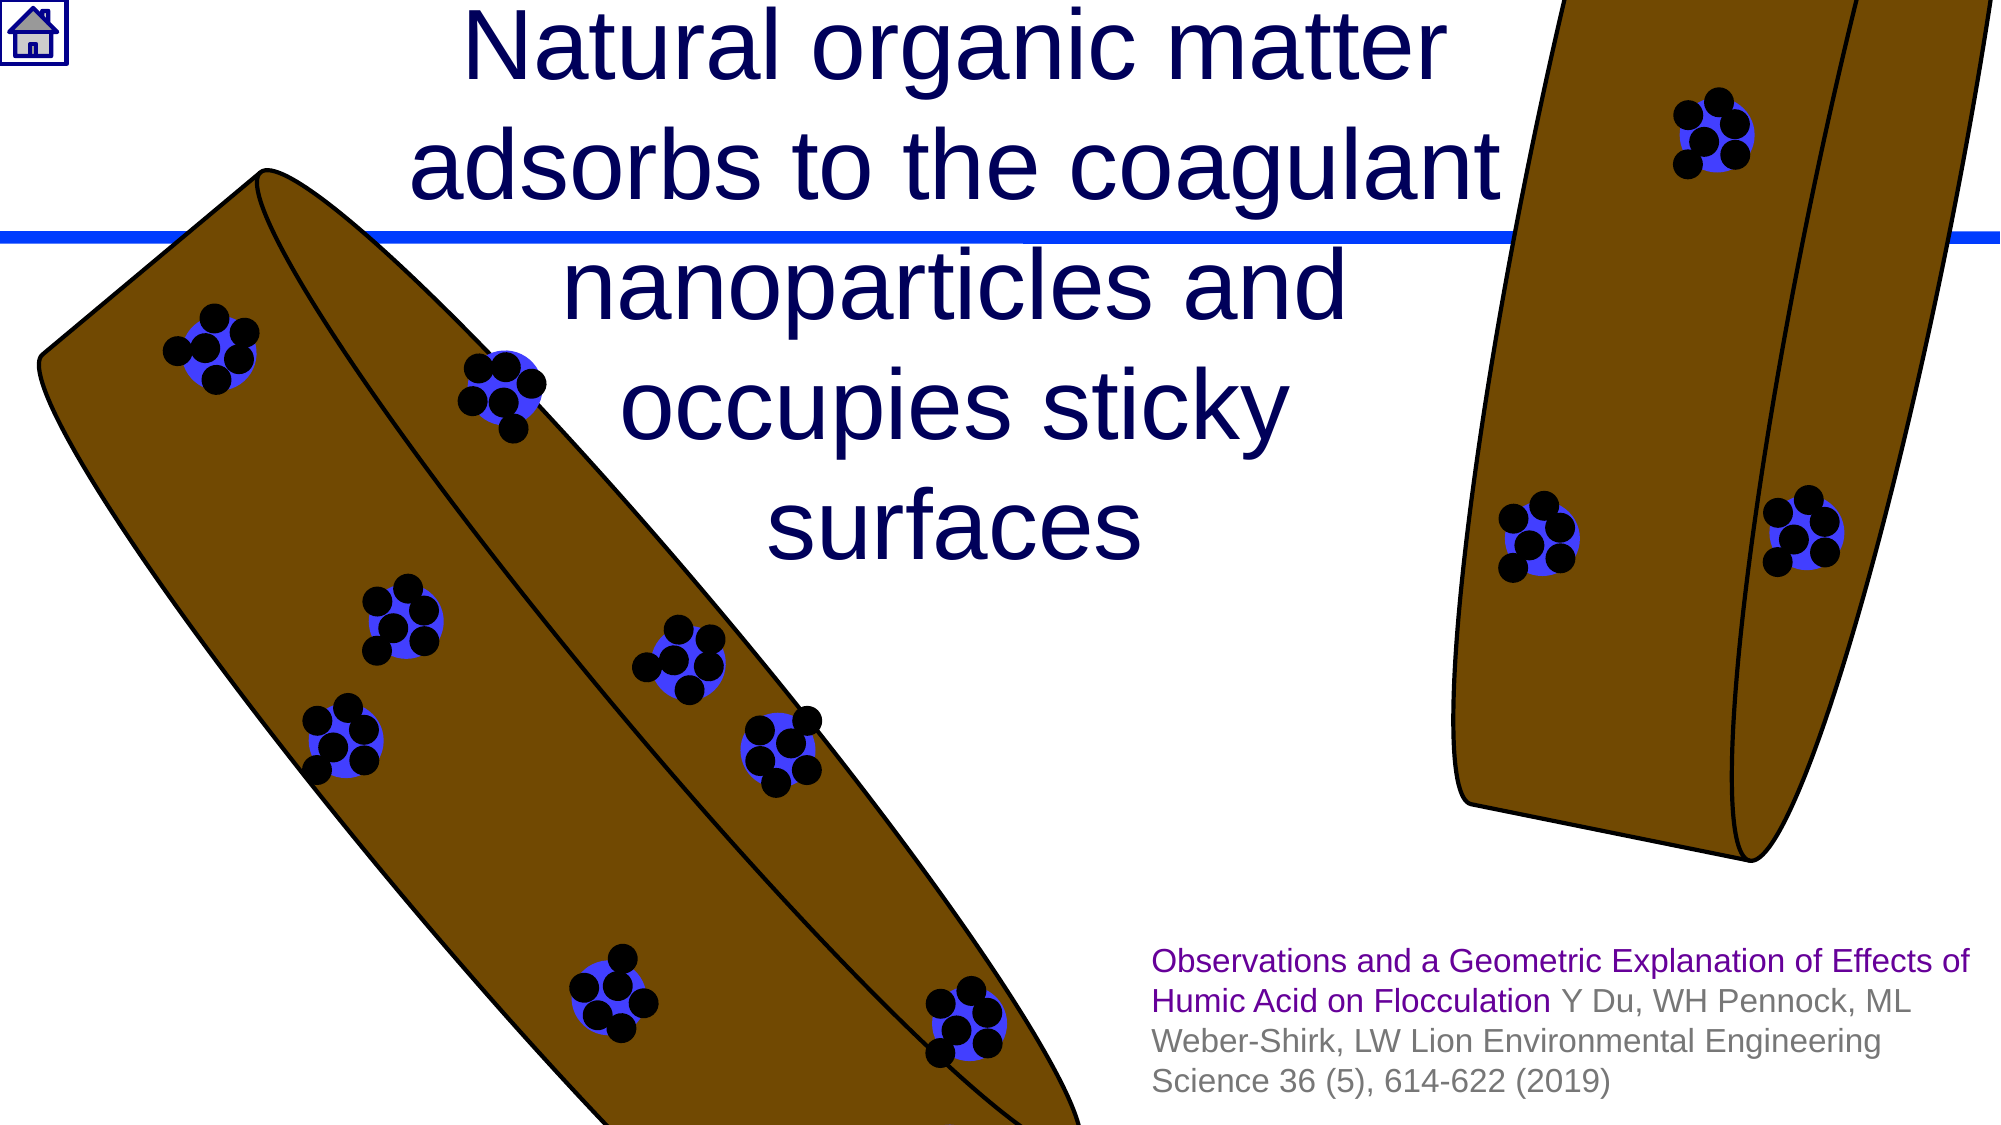

# Natural organic matter adsorbs to the coagulant nanoparticles and occupies sticky surfaces

Observations and a Geometric Explanation of Effects of Humic Acid on Flocculation Y Du, WH Pennock, ML Weber-Shirk, LW Lion Environmental Engineering Science 36 (5), 614-622 (2019)